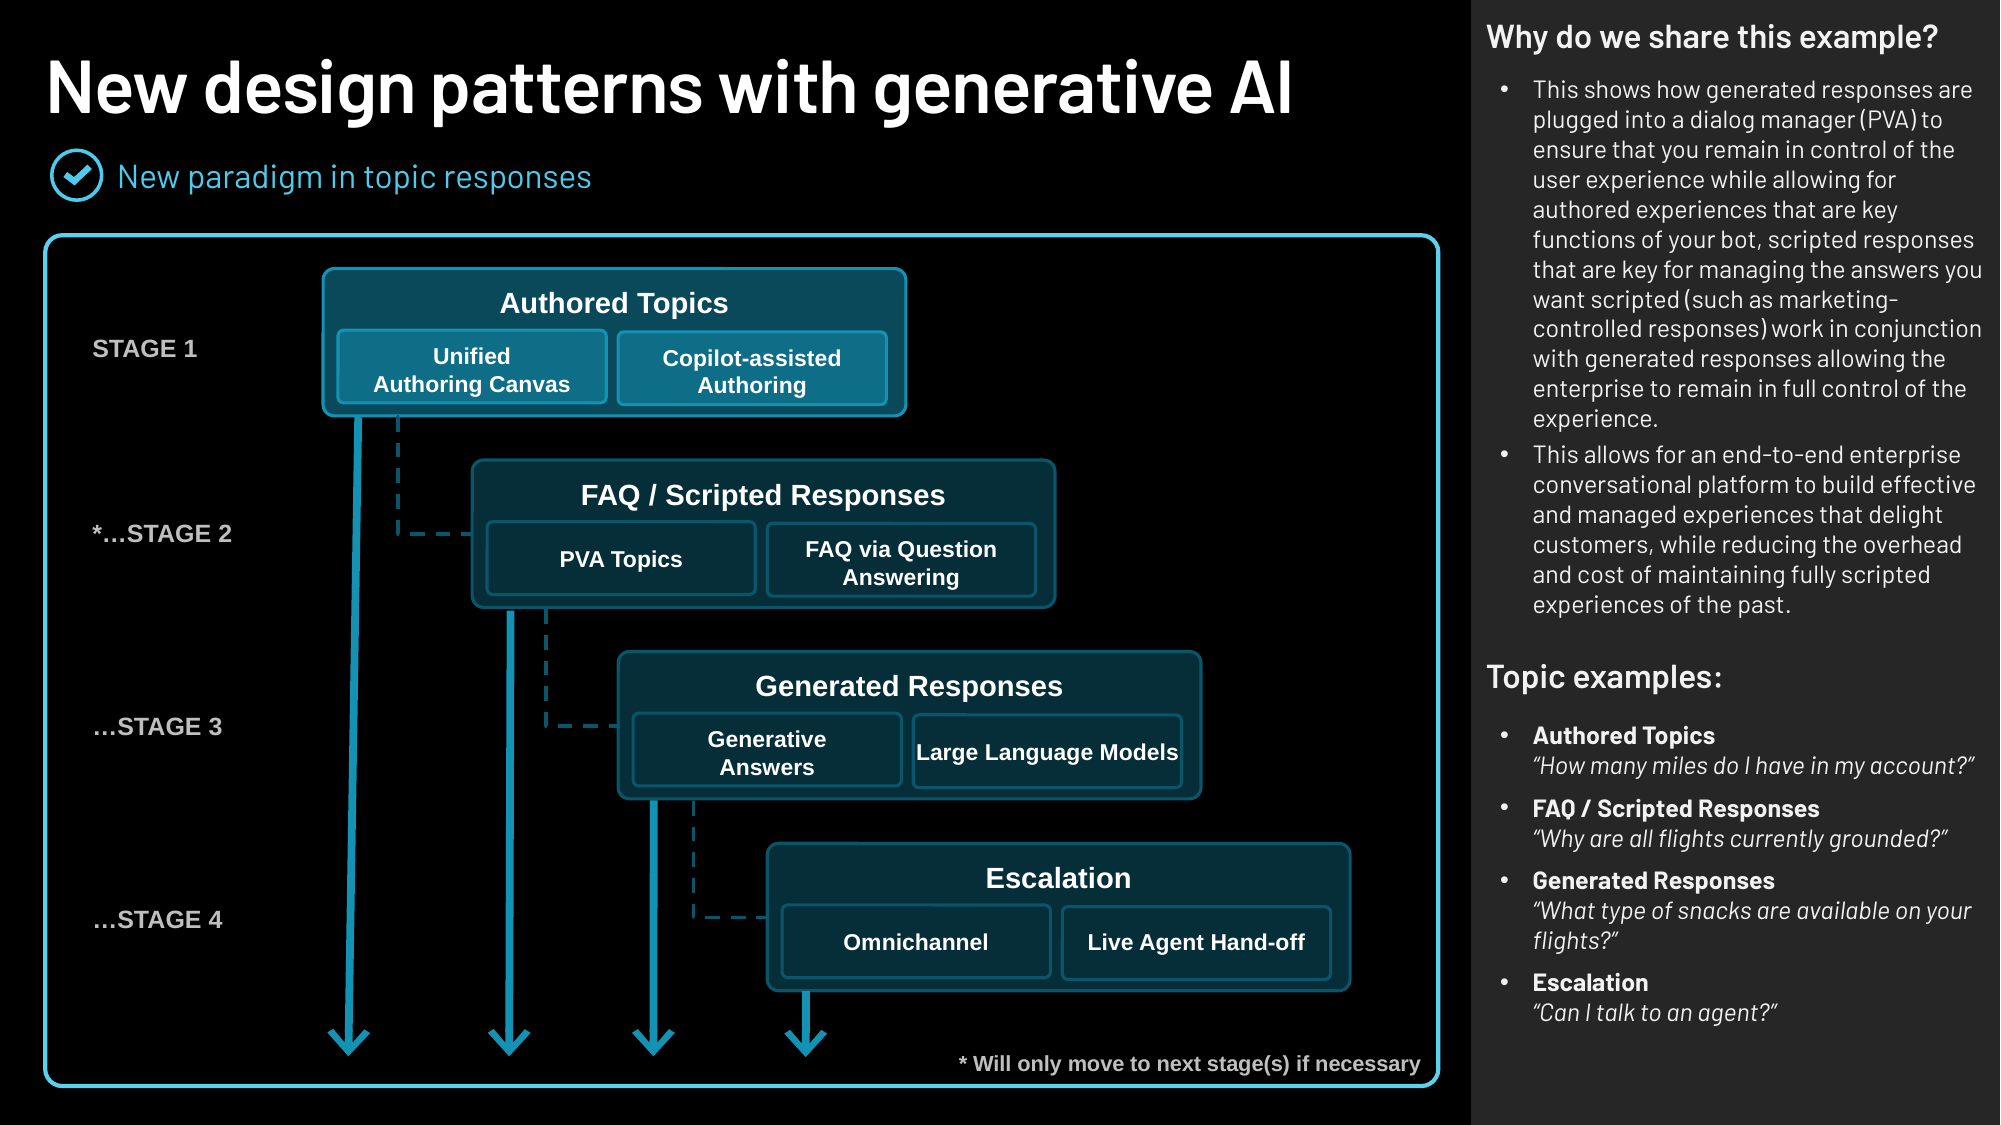

Why do we share this example?
This shows how generated responses are plugged into a dialog manager (PVA) to ensure that you remain in control of the user experience while allowing for authored experiences that are key functions of your bot, scripted responses that are key for managing the answers you want scripted (such as marketing-controlled responses) work in conjunction with generated responses allowing the enterprise to remain in full control of the experience.
This allows for an end-to-end enterprise conversational platform to build effective and managed experiences that delight customers, while reducing the overhead and cost of maintaining fully scripted experiences of the past.

Topic examples:
Authored Topics
“How many miles do I have in my account?”
FAQ / Scripted Responses
“Why are all flights currently grounded?”
Generated Responses
“What type of snacks are available on your flights?”
Escalation
“Can I talk to an agent?”
New design patterns with generative AI
New paradigm in topic responses

Authored Topics

Unified
Authoring Canvas
Copilot-assisted Authoring
STAGE 1

FAQ / Scripted Responses
*…STAGE 2

FAQ via Question Answering
PVA Topics

Generated Responses

Generative
Answers
Large Language Models
…STAGE 3

Escalation

Omnichannel
Live Agent Hand-off
…STAGE 4
* Will only move to next stage(s) if necessary